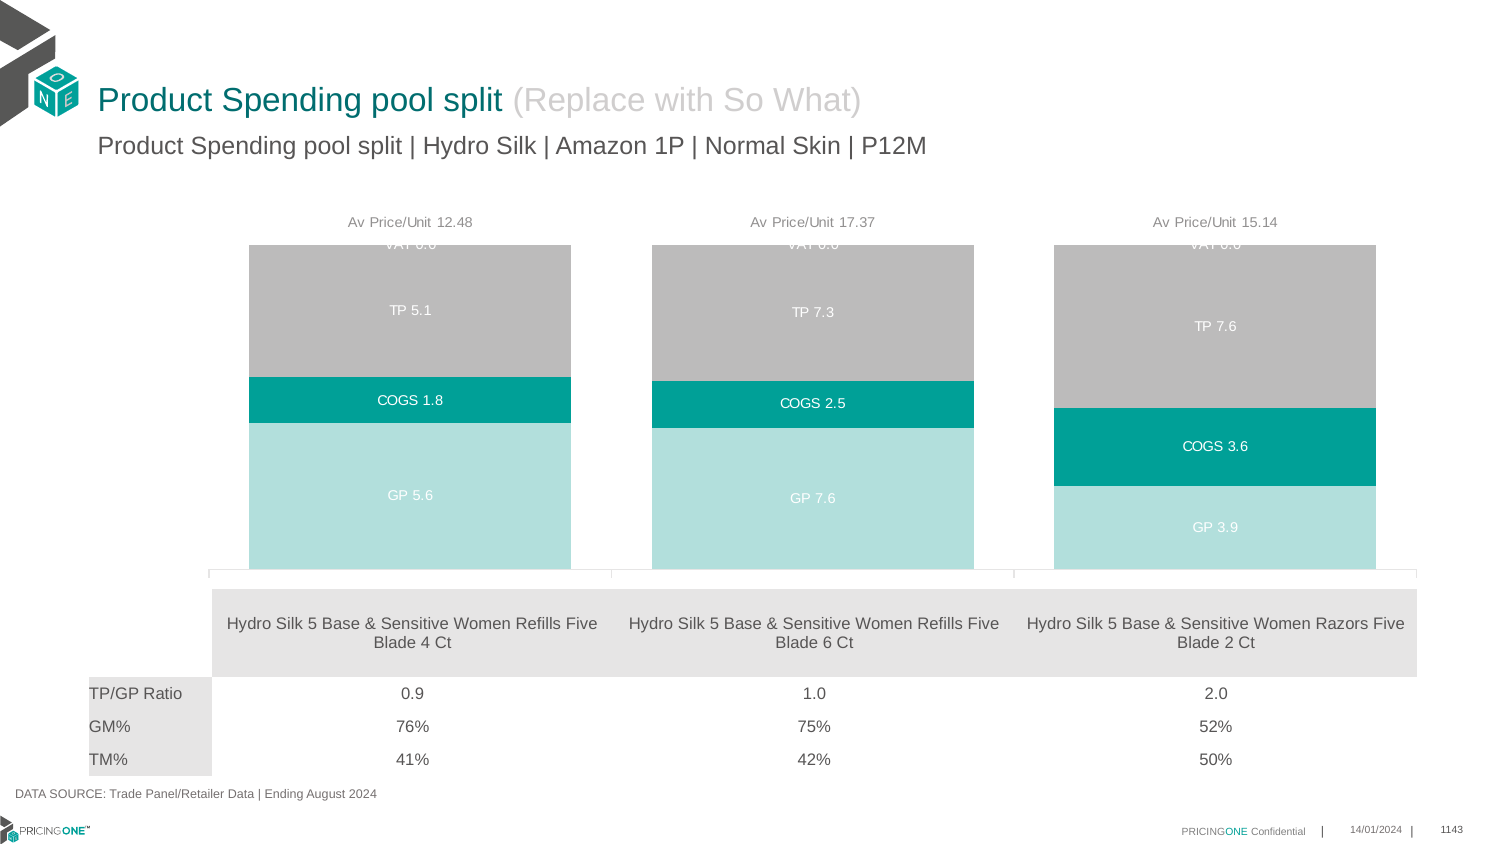

# Product Spending pool split (Replace with So What)
Product Spending pool split | Hydro Silk | Amazon 1P | Normal Skin | P12M

### Chart

| Category | GP | COGS | TP | VAT |
|---|---|---|---|---|
| Av Price/Unit 12.48 | 5.624088654520655 | 1.755663513250195 | 5.10210188522993 | 0.0 |
| Av Price/Unit 17.37 | 7.585763531328691 | 2.506811968597245 | 7.277648540956893 | 0.0 |
| Av Price/Unit 15.14 | 3.900481085116974 | 3.6298833748133394 | 7.613423942259832 | 0.0 |
|  | Hydro Silk 5 Base & Sensitive Women Refills Five Blade 4 Ct | Hydro Silk 5 Base & Sensitive Women Refills Five Blade 6 Ct | Hydro Silk 5 Base & Sensitive Women Razors Five Blade 2 Ct |
| --- | --- | --- | --- |
| TP/GP Ratio | 0.9 | 1.0 | 2.0 |
| GM% | 76% | 75% | 52% |
| TM% | 41% | 42% | 50% |
DATA SOURCE: Trade Panel/Retailer Data | Ending August 2024

14/01/2024
1143